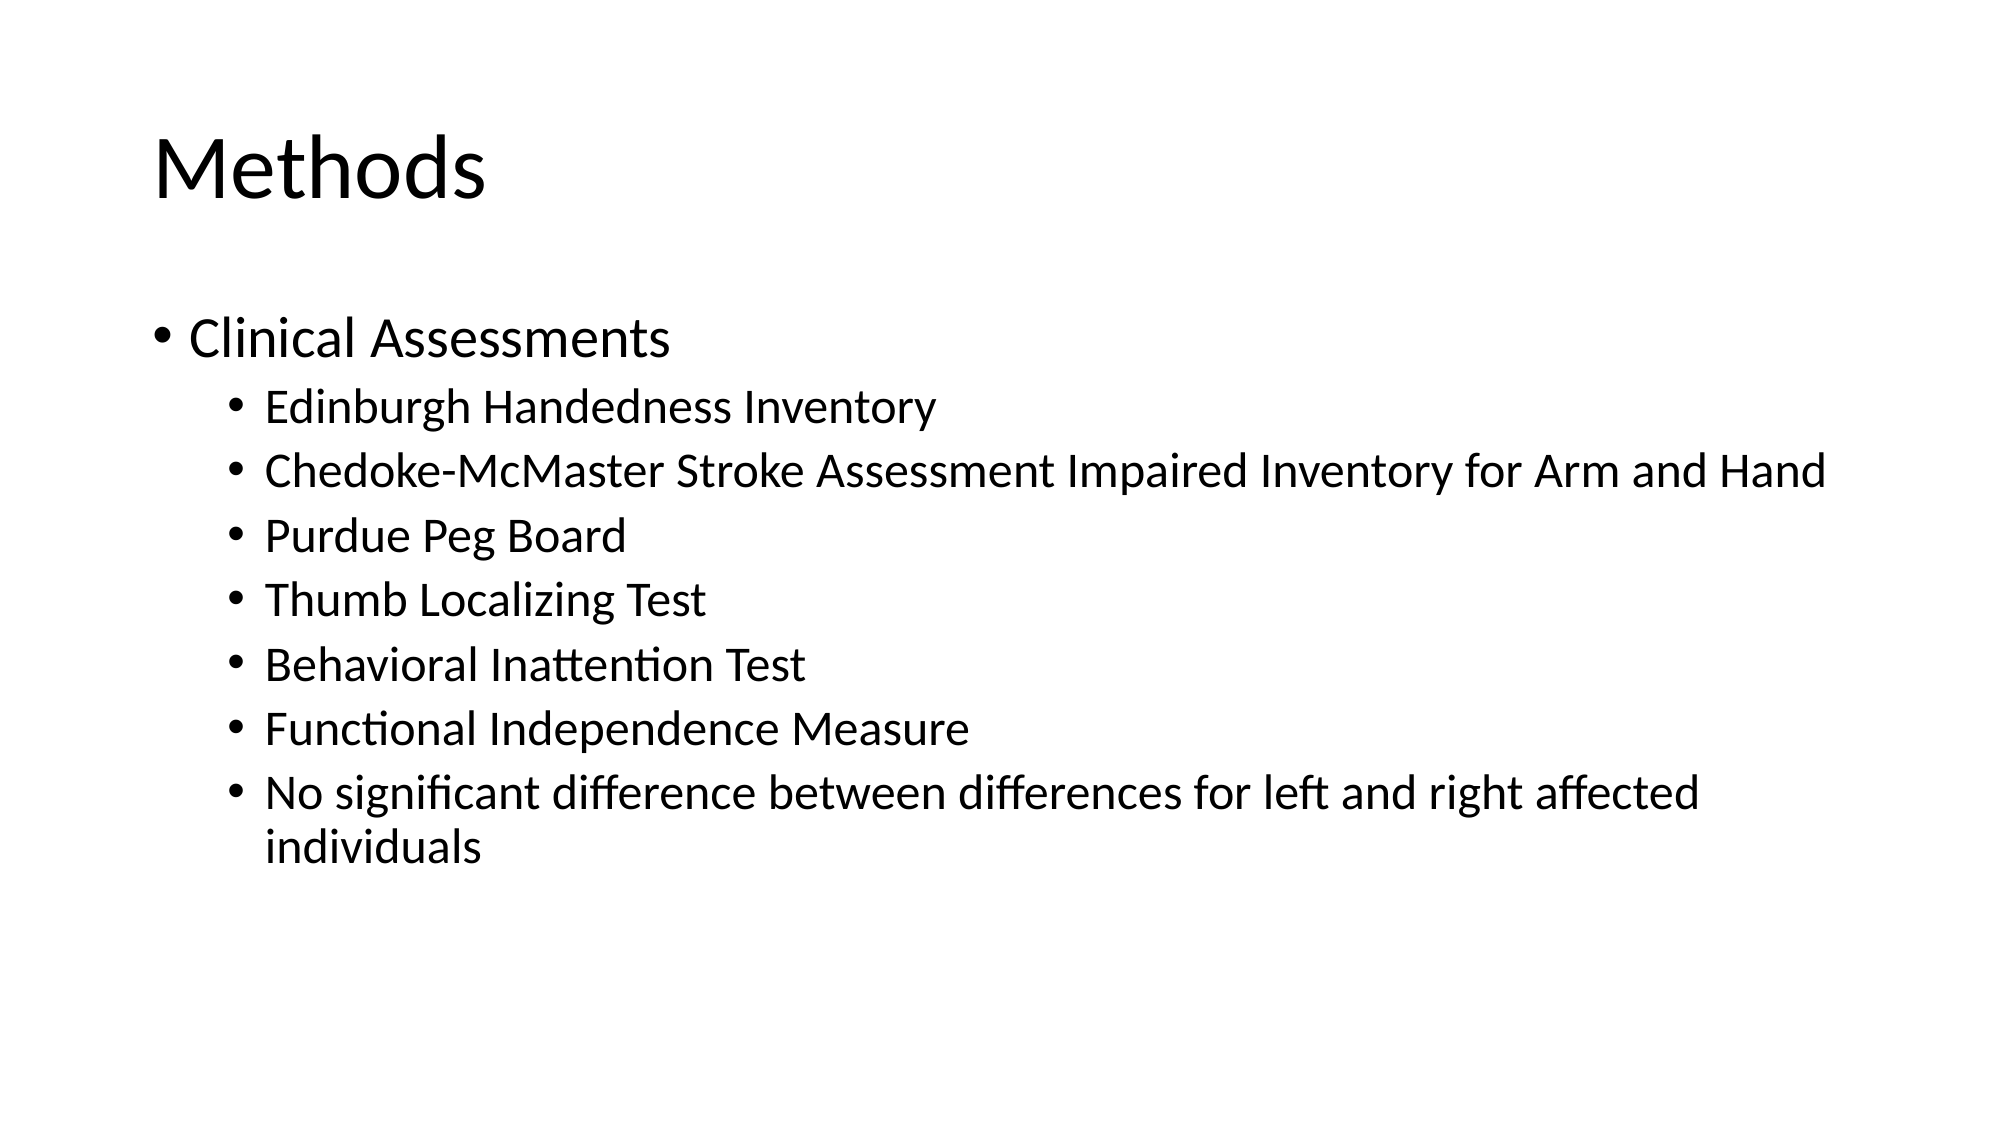

# Methods
Clinical Assessments
Edinburgh Handedness Inventory
Chedoke-McMaster Stroke Assessment Impaired Inventory for Arm and Hand
Purdue Peg Board
Thumb Localizing Test
Behavioral Inattention Test
Functional Independence Measure
No significant difference between differences for left and right affected individuals